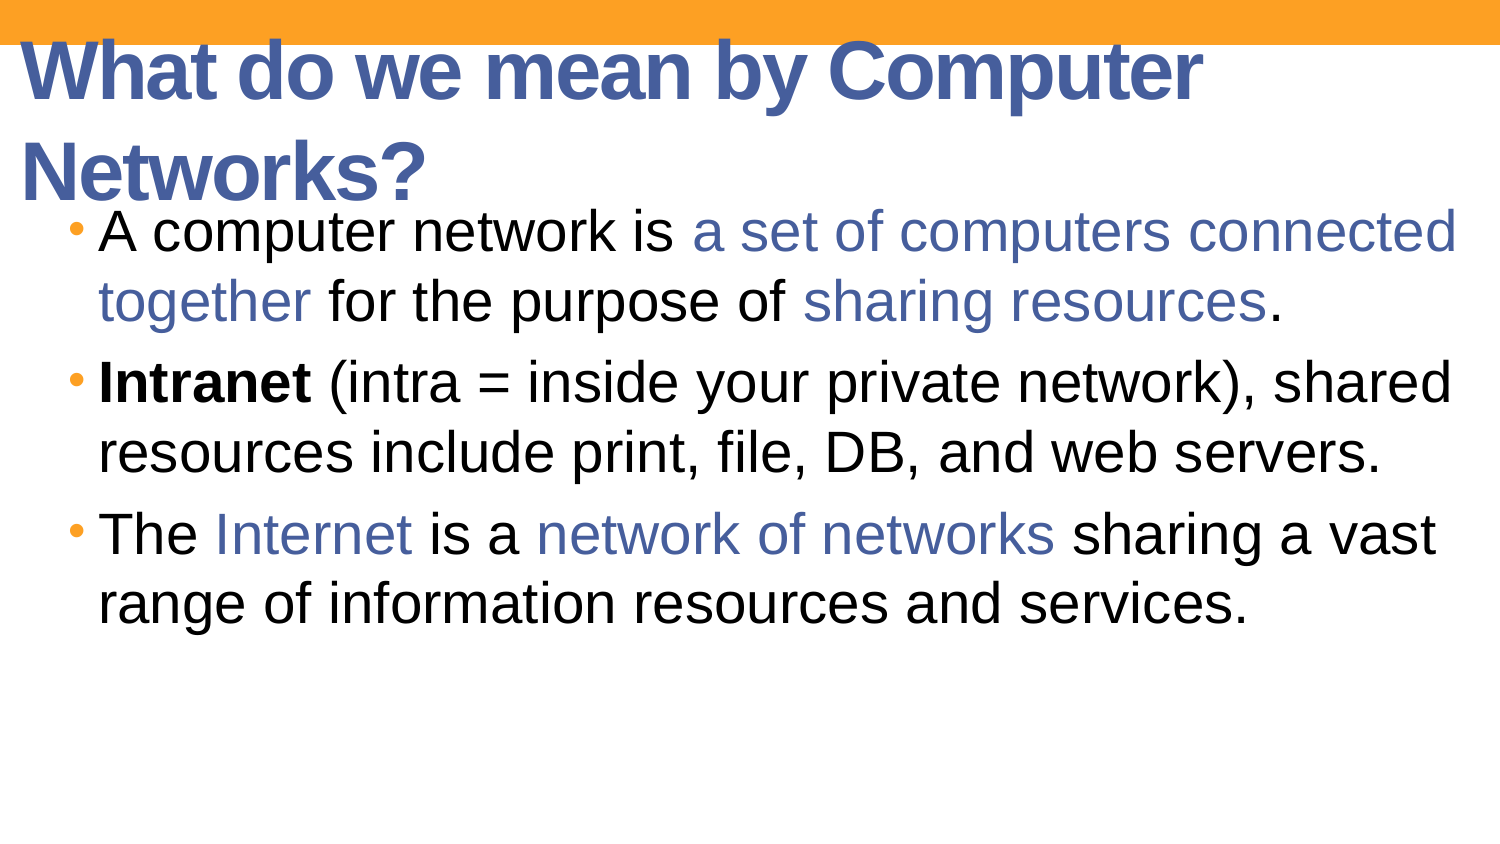

# What do we mean by Computer Networks?
A computer network is a set of computers connected together for the purpose of sharing resources.
Intranet (intra = inside your private network), shared resources include print, file, DB, and web servers.
The Internet is a network of networks sharing a vast range of information resources and services.